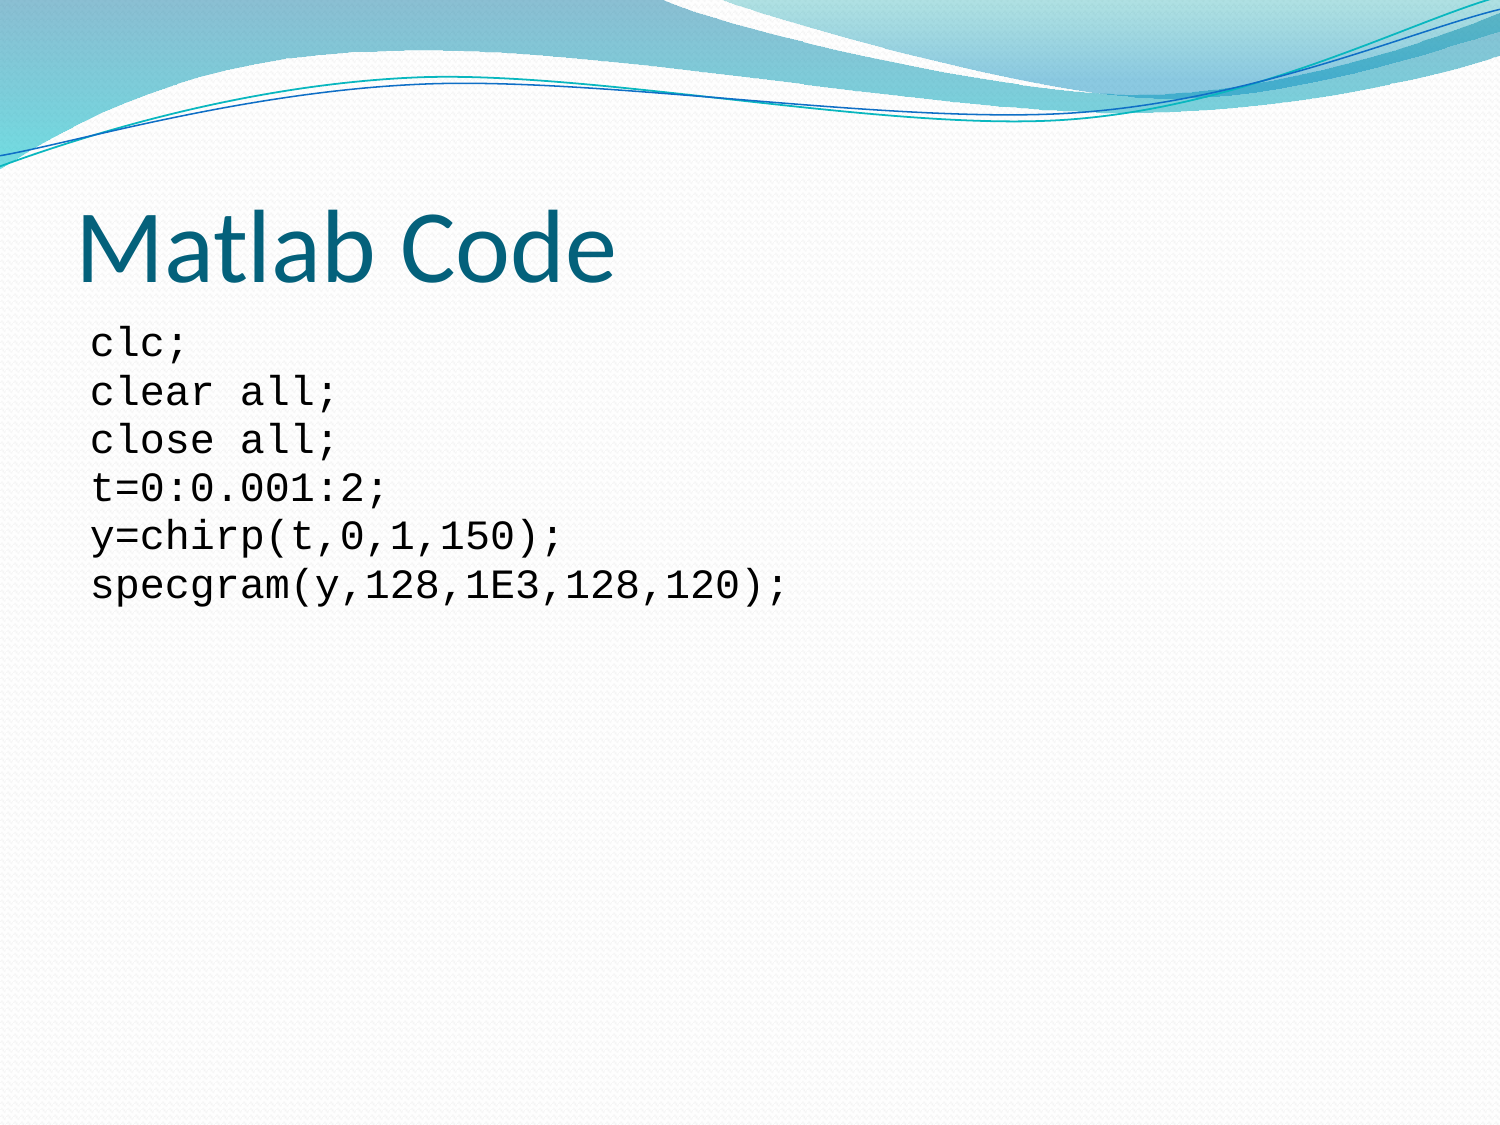

# Matlab Code
clc;
clear all;
close all;
t=0:0.001:2;
y=chirp(t,0,1,150);
specgram(y,128,1E3,128,120);